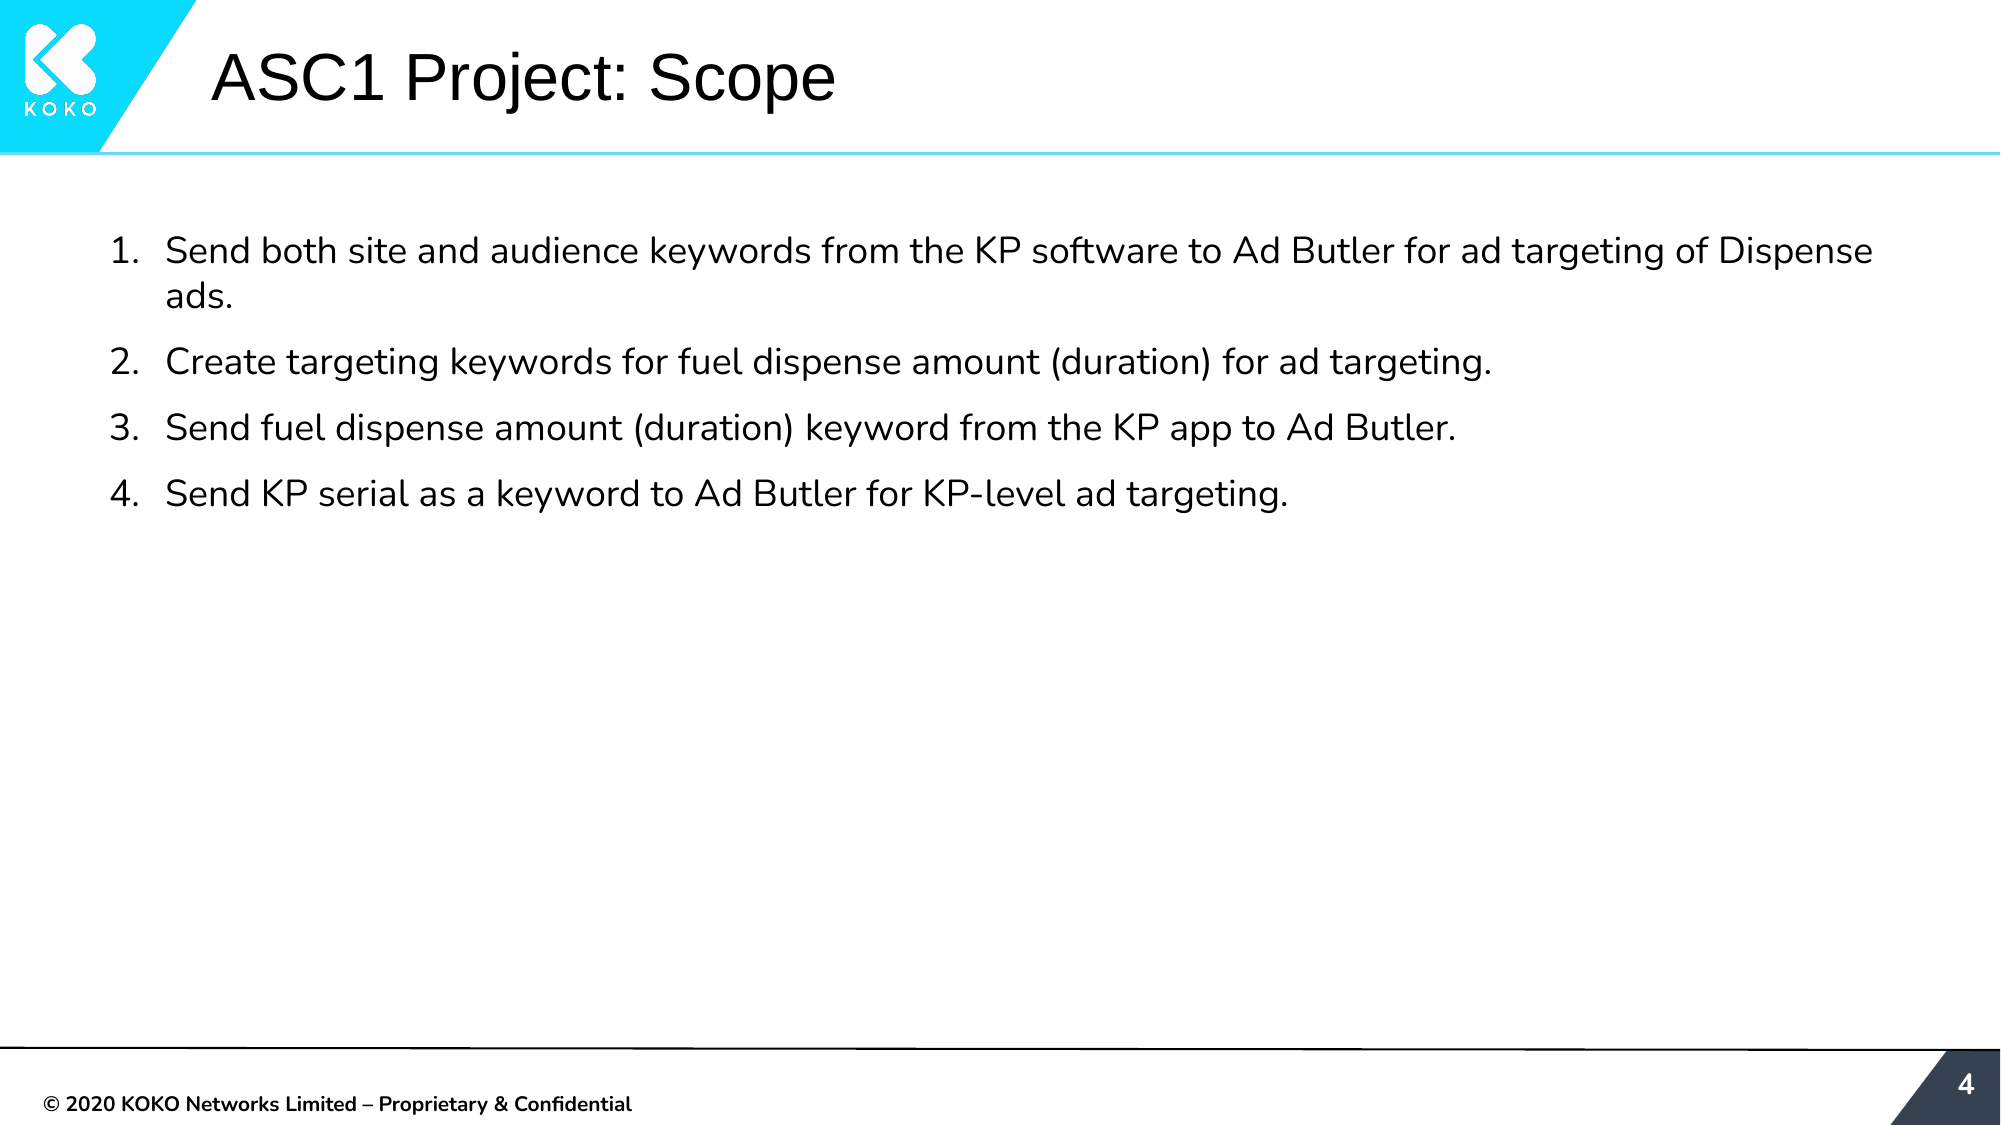

# ASC1 Project: Scope
Send both site and audience keywords from the KP software to Ad Butler for ad targeting of Dispense ads.
Create targeting keywords for fuel dispense amount (duration) for ad targeting.
Send fuel dispense amount (duration) keyword from the KP app to Ad Butler.
Send KP serial as a keyword to Ad Butler for KP-level ad targeting.
4